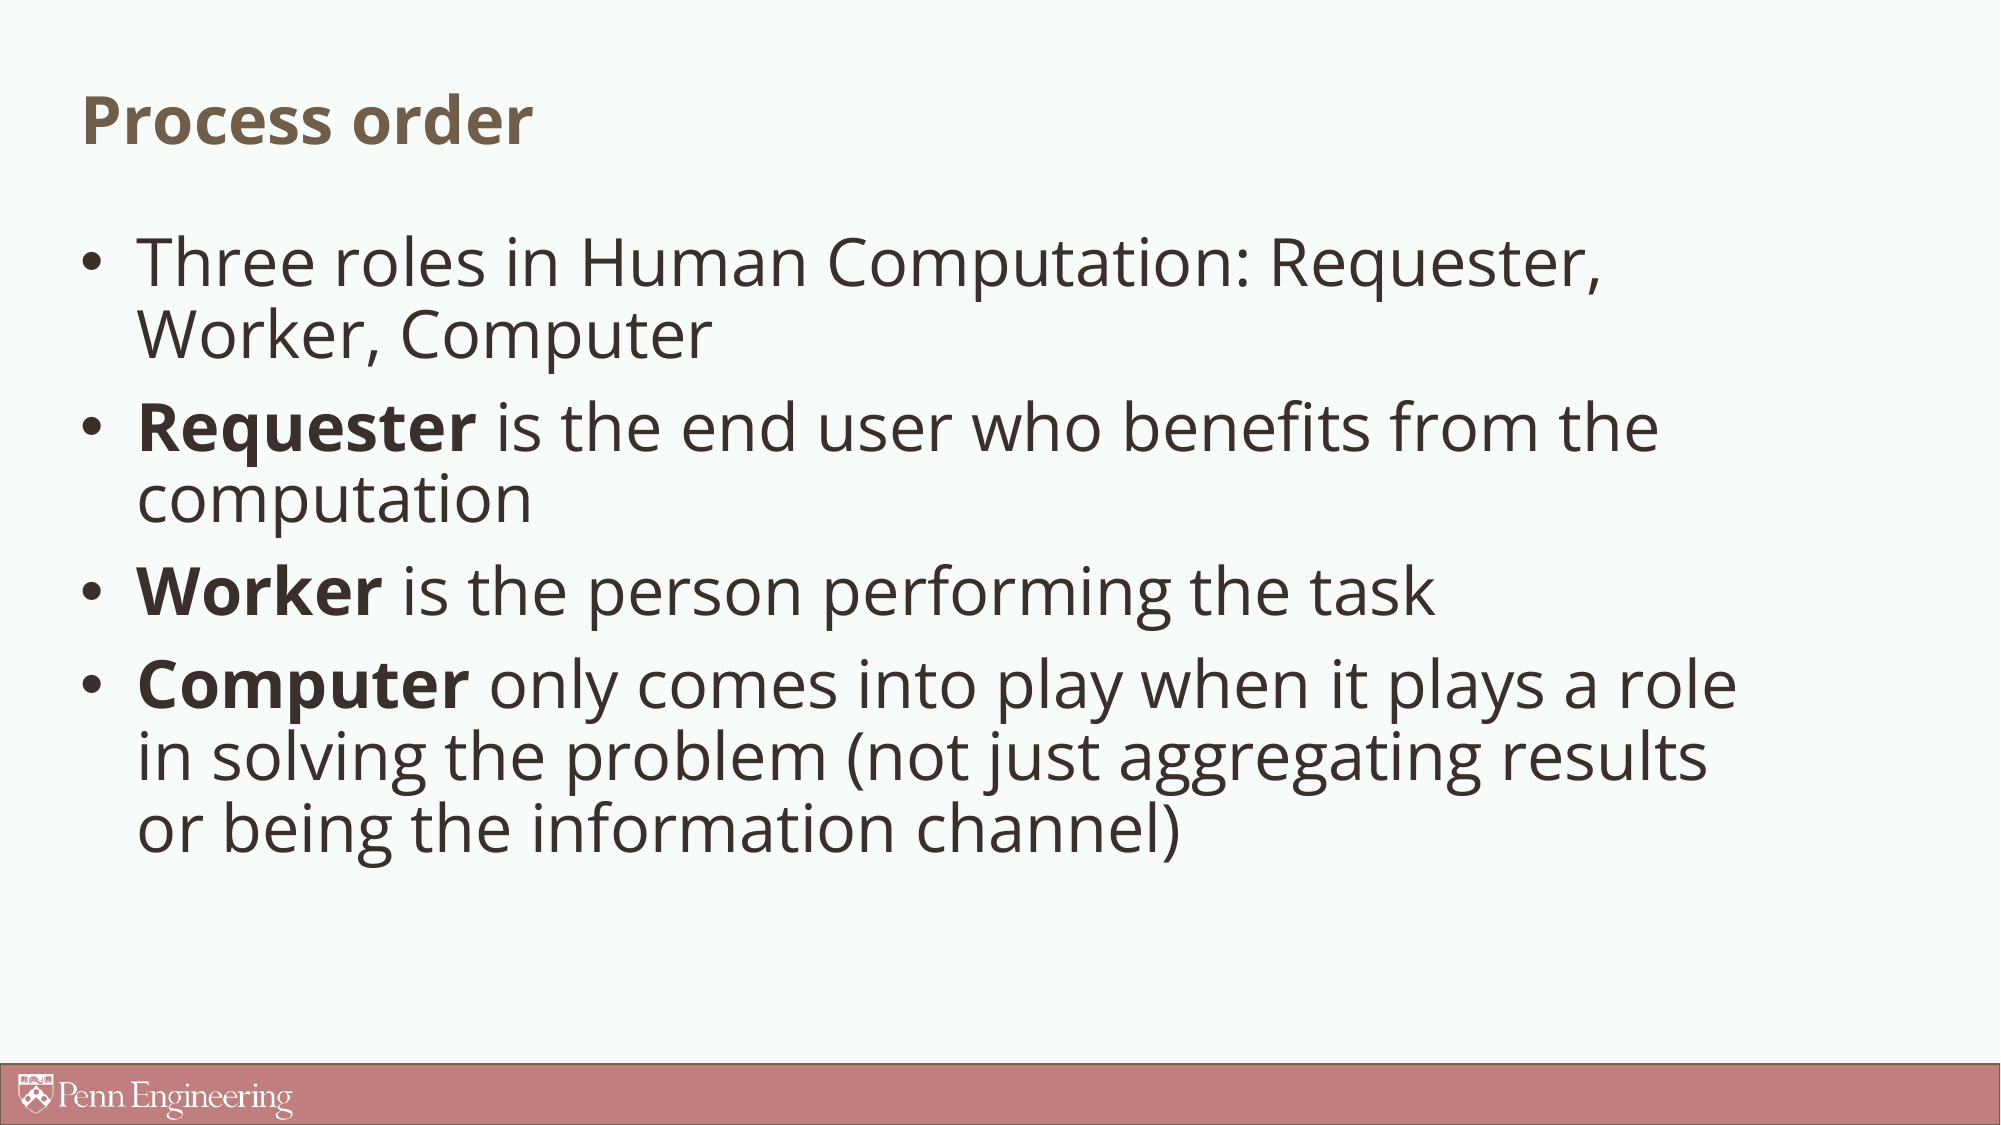

# Process order
Three roles in Human Computation: Requester, Worker, Computer
Requester is the end user who benefits from the computation
Worker is the person performing the task
Computer only comes into play when it plays a role in solving the problem (not just aggregating results or being the information channel)